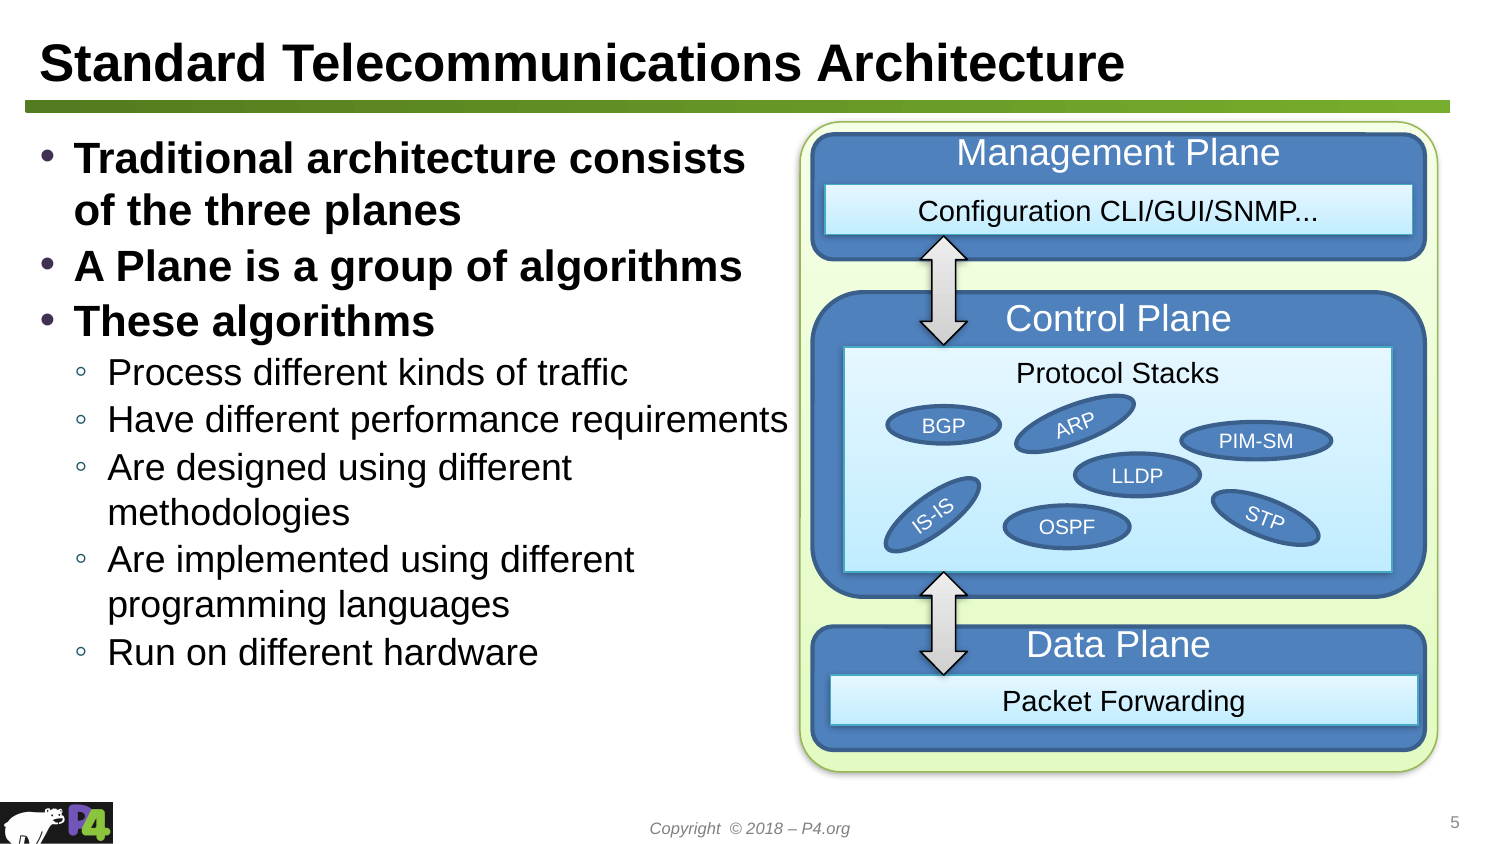

# Standard Telecommunications Architecture
Traditional architecture consists of the three planes
A Plane is a group of algorithms
These algorithms
Process different kinds of traffic
Have different performance requirements
Are designed using different methodologies
Are implemented using different programming languages
Run on different hardware

Management Plane
Configuration CLI/GUI/SNMP...

Control Plane
Protocol Stacks
ARP
BGP
PIM-SM
LLDP
IS-IS
STP
OSPF

Data Plane
Packet Forwarding
5